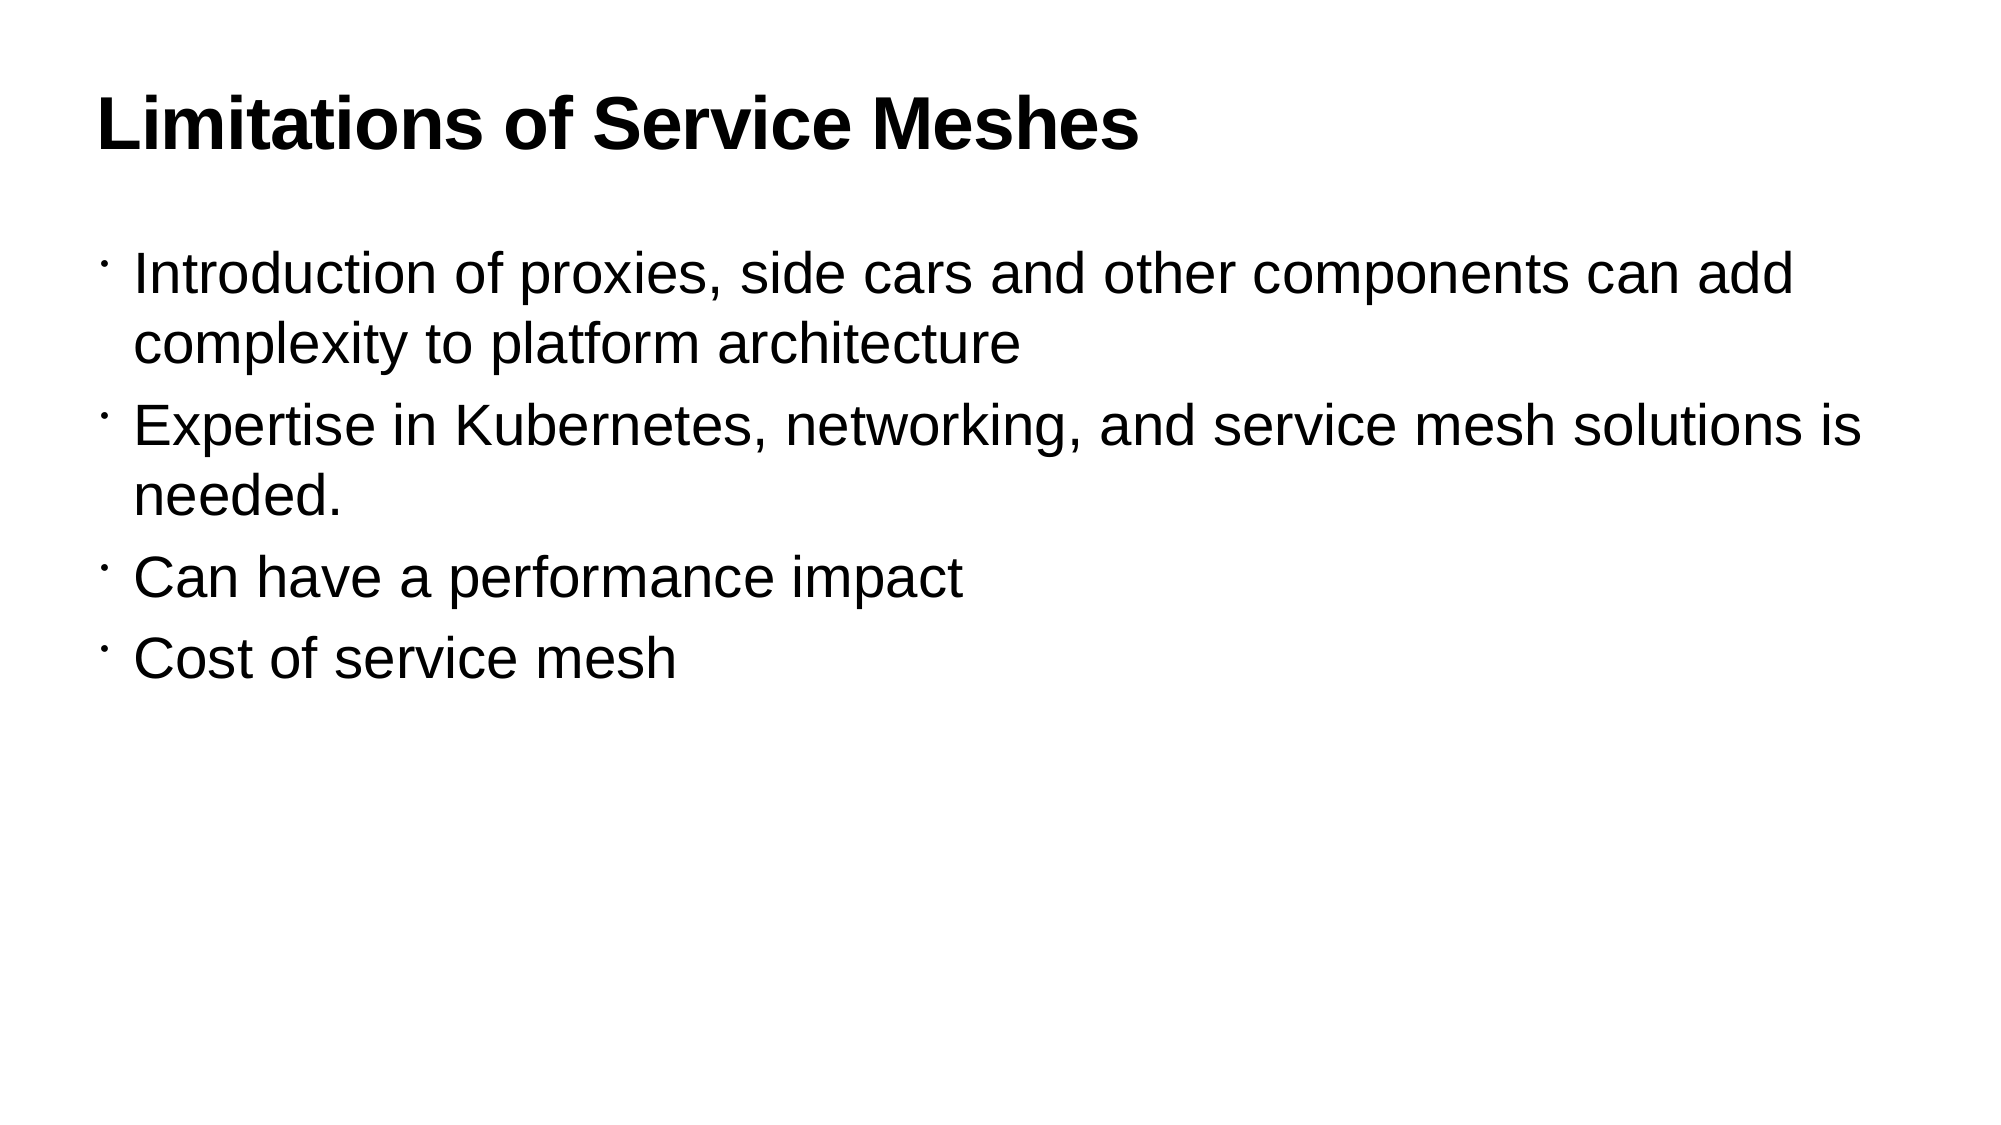

# Limitations of Service Meshes
Introduction of proxies, side cars and other components can add complexity to platform architecture
Expertise in Kubernetes, networking, and service mesh solutions is needed.
Can have a performance impact
Cost of service mesh